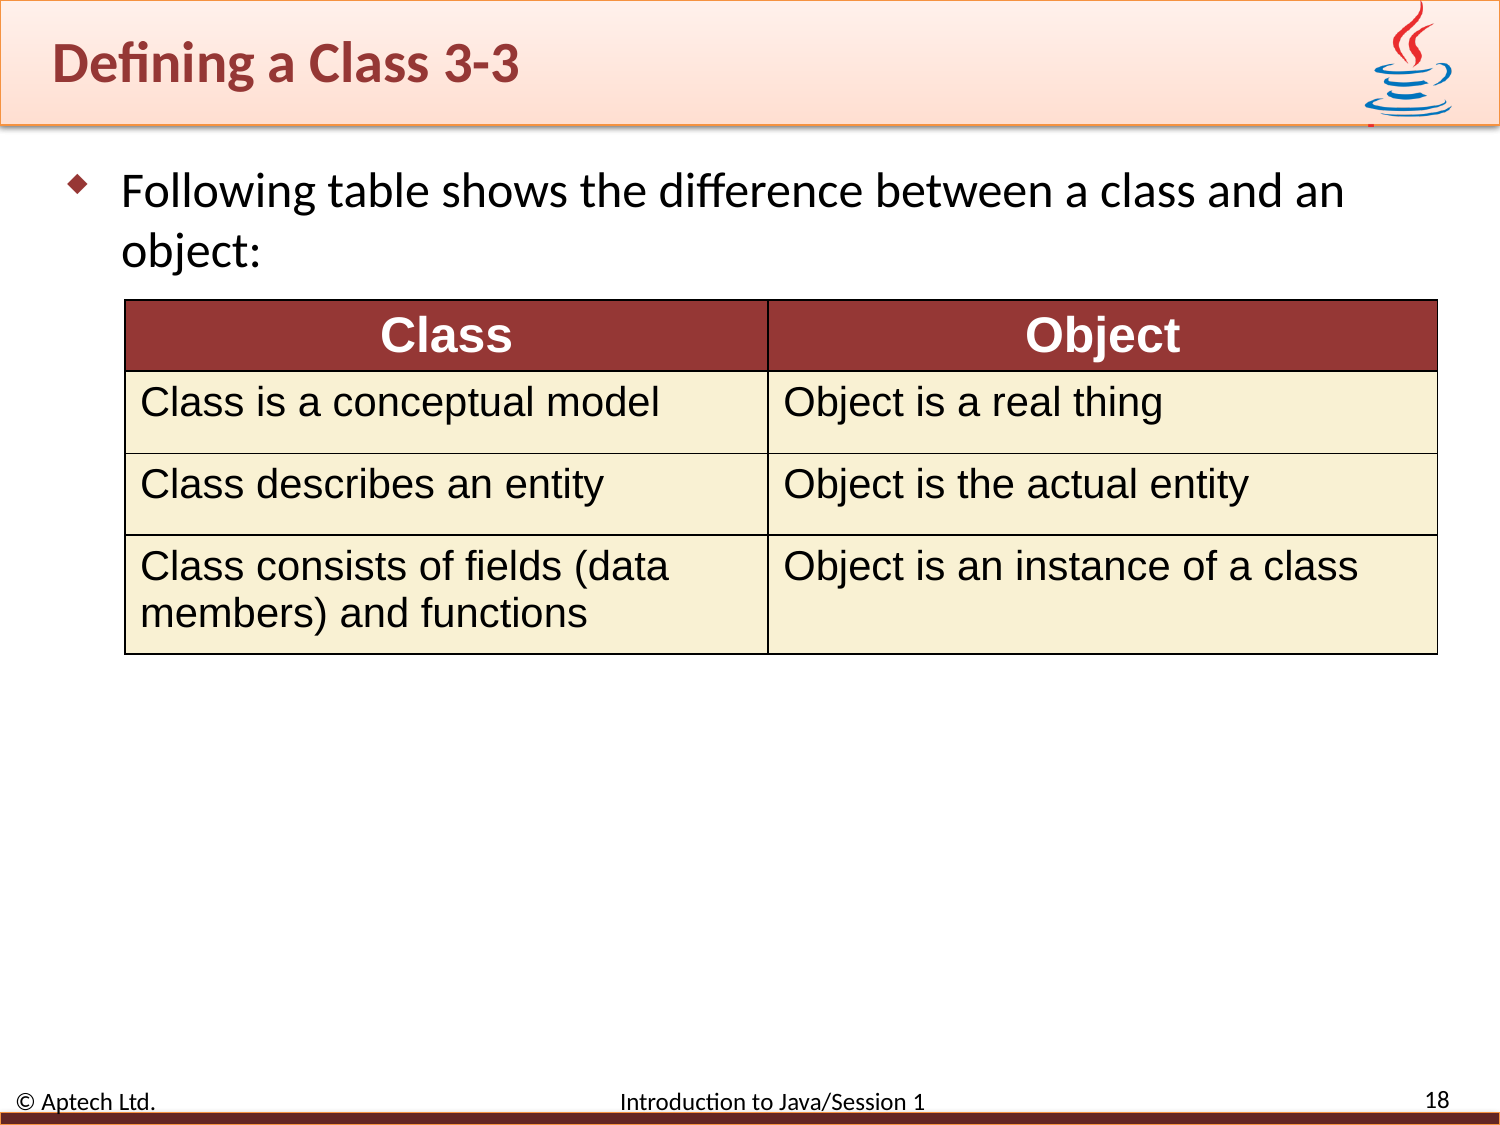

# Defining a Class 3-3
Following table shows the difference between a class and an object:

| Class | Object |
| --- | --- |
| Class is a conceptual model | Object is a real thing |
| Class describes an entity | Object is the actual entity |
| Class consists of fields (data members) and functions | Object is an instance of a class |
18
© Aptech Ltd.                                                                                 Introduction to Java/Session 1